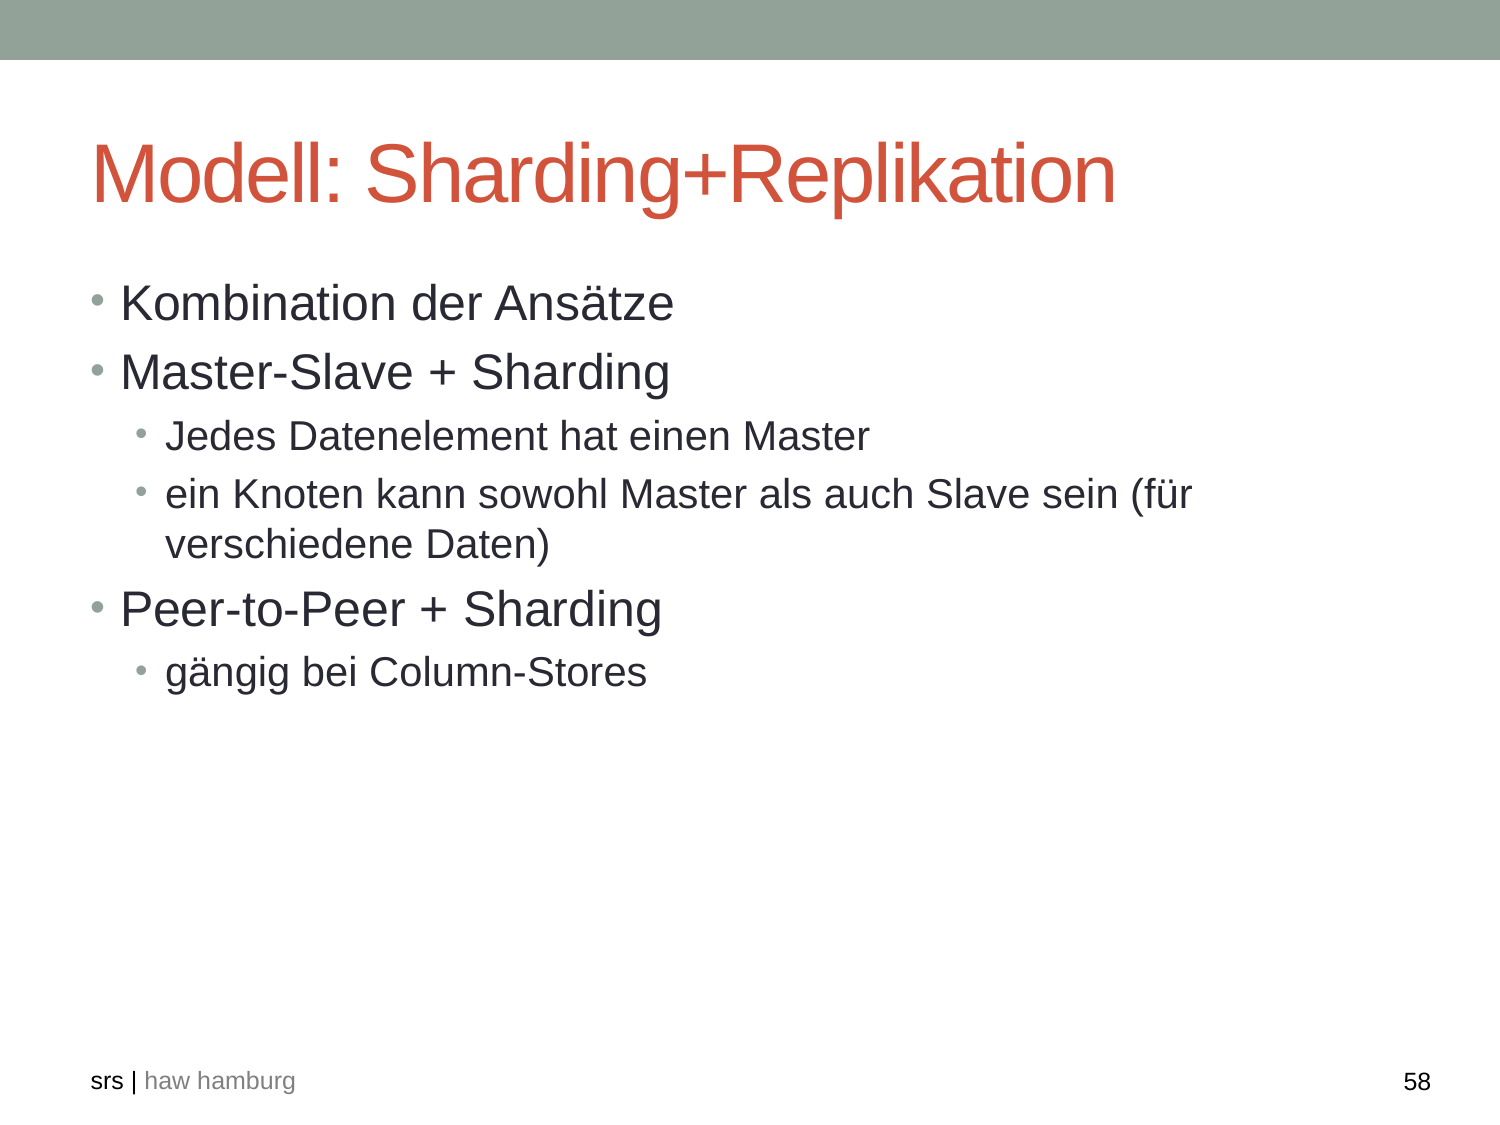

# Modell: Sharding+Replikation
Kombination der Ansätze
Master-Slave + Sharding
Jedes Datenelement hat einen Master
ein Knoten kann sowohl Master als auch Slave sein (für verschiedene Daten)
Peer-to-Peer + Sharding
gängig bei Column-Stores